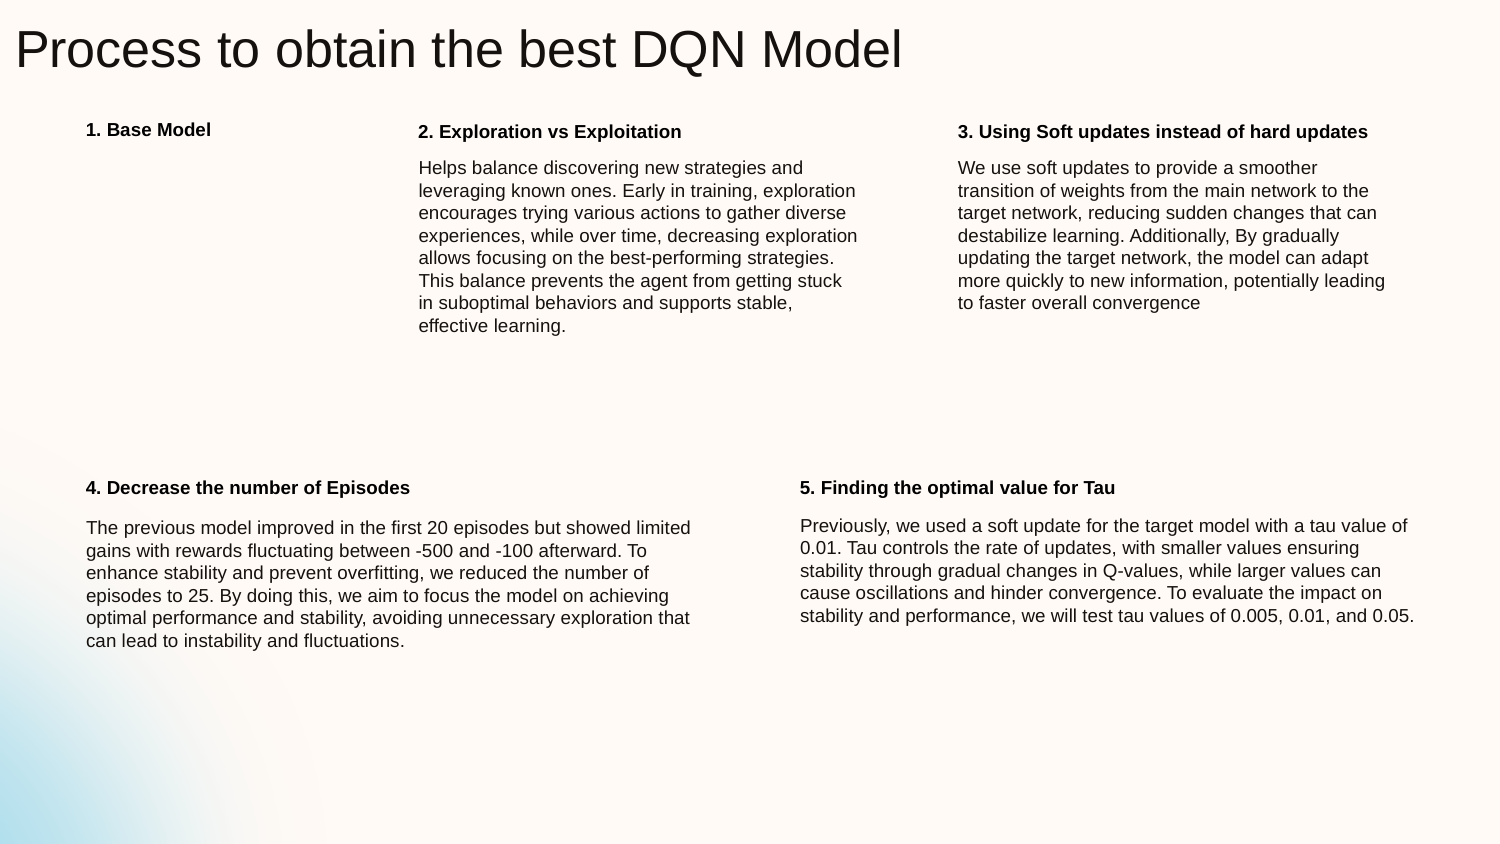

# Process to obtain the best DQN Model

1. Base Model
2. Exploration vs Exploitation

3. Using Soft updates instead of hard updates
Helps balance discovering new strategies and leveraging known ones. Early in training, exploration encourages trying various actions to gather diverse experiences, while over time, decreasing exploration allows focusing on the best-performing strategies. This balance prevents the agent from getting stuck in suboptimal behaviors and supports stable, effective learning.
We use soft updates to provide a smoother transition of weights from the main network to the target network, reducing sudden changes that can destabilize learning. Additionally, By gradually updating the target network, the model can adapt more quickly to new information, potentially leading to faster overall convergence
4. Decrease the number of Episodes
5. Finding the optimal value for Tau
Previously, we used a soft update for the target model with a tau value of 0.01. Tau controls the rate of updates, with smaller values ensuring stability through gradual changes in Q-values, while larger values can cause oscillations and hinder convergence. To evaluate the impact on stability and performance, we will test tau values of 0.005, 0.01, and 0.05.
The previous model improved in the first 20 episodes but showed limited gains with rewards fluctuating between -500 and -100 afterward. To enhance stability and prevent overfitting, we reduced the number of episodes to 25. By doing this, we aim to focus the model on achieving optimal performance and stability, avoiding unnecessary exploration that can lead to instability and fluctuations.